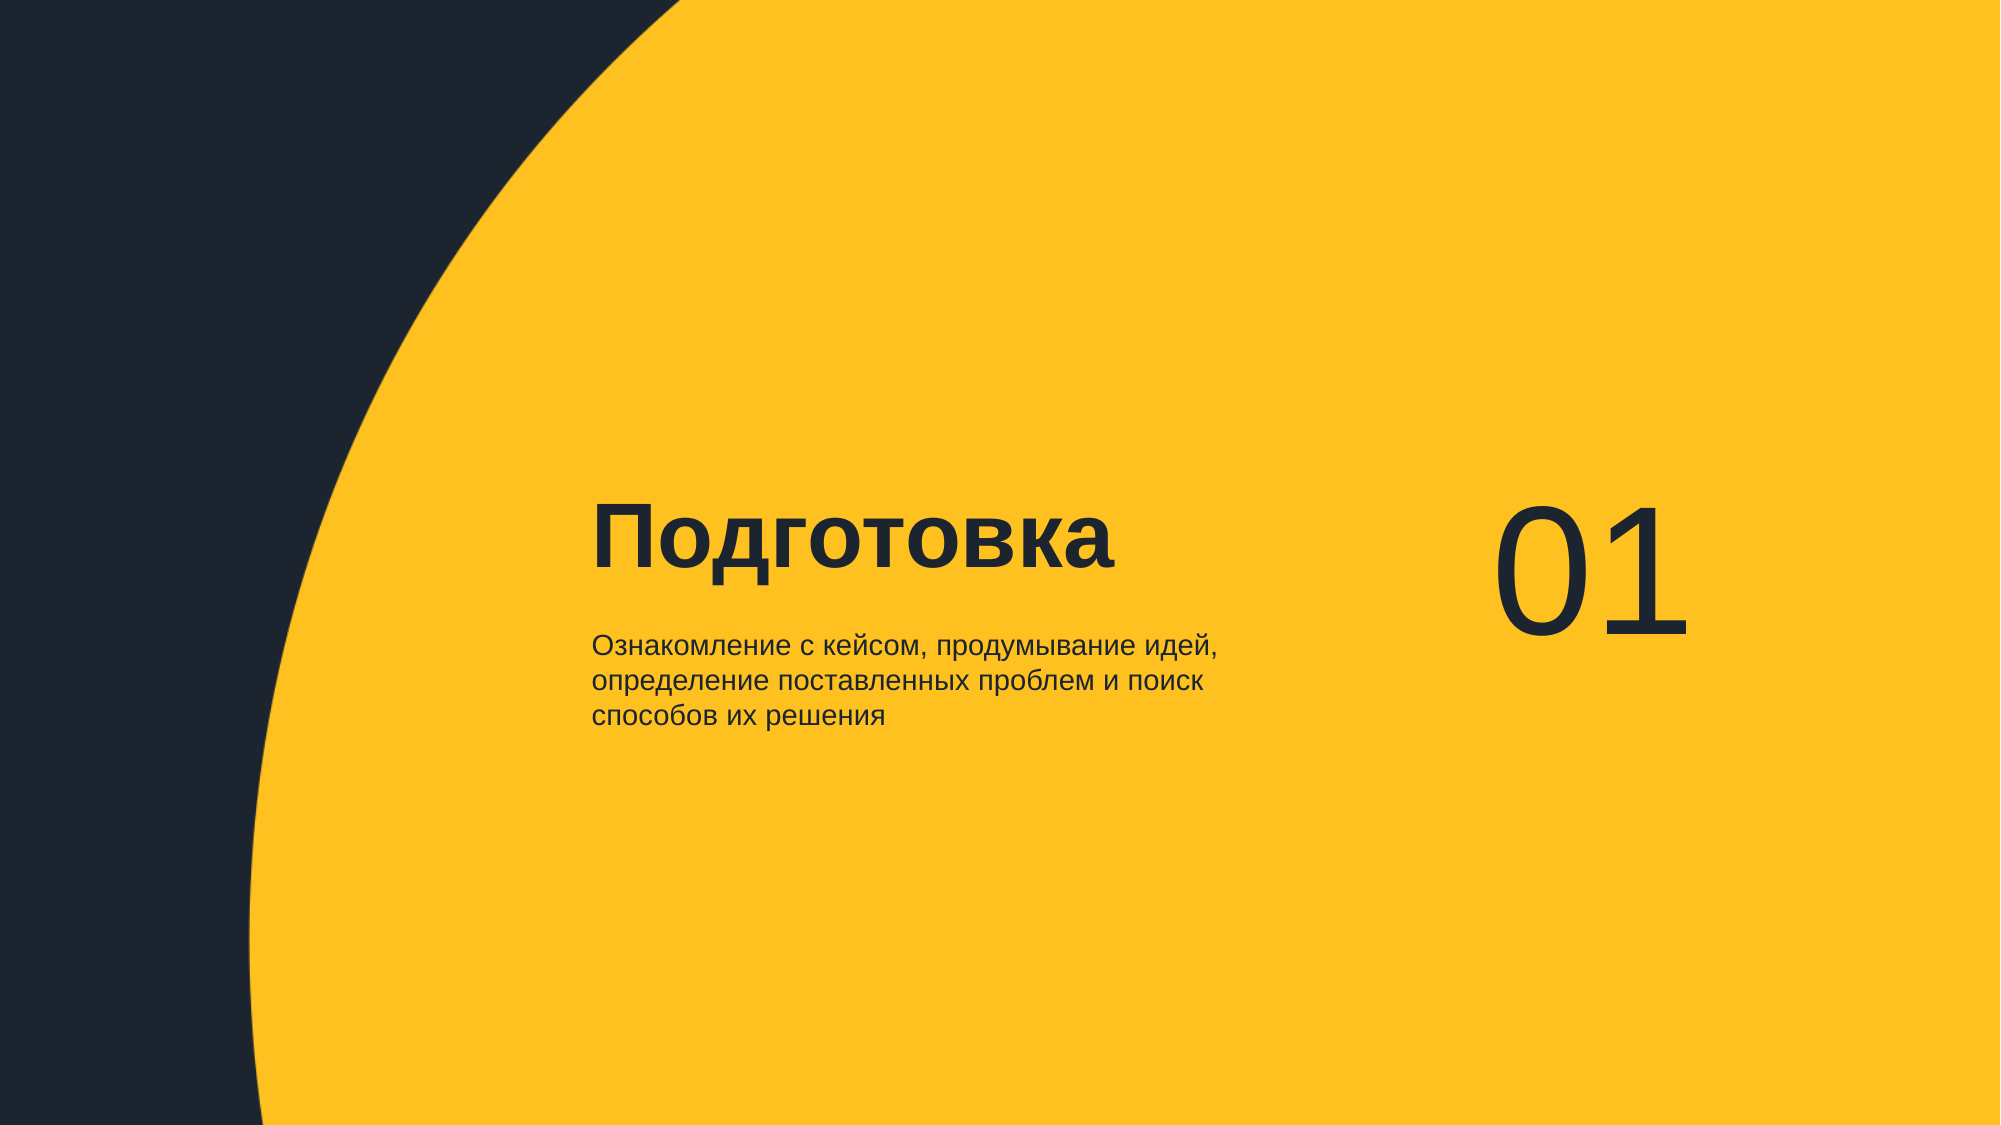

01
Подготовка
Ознакомление с кейсом, продумывание идей, определение поставленных проблем и поиск способов их решения